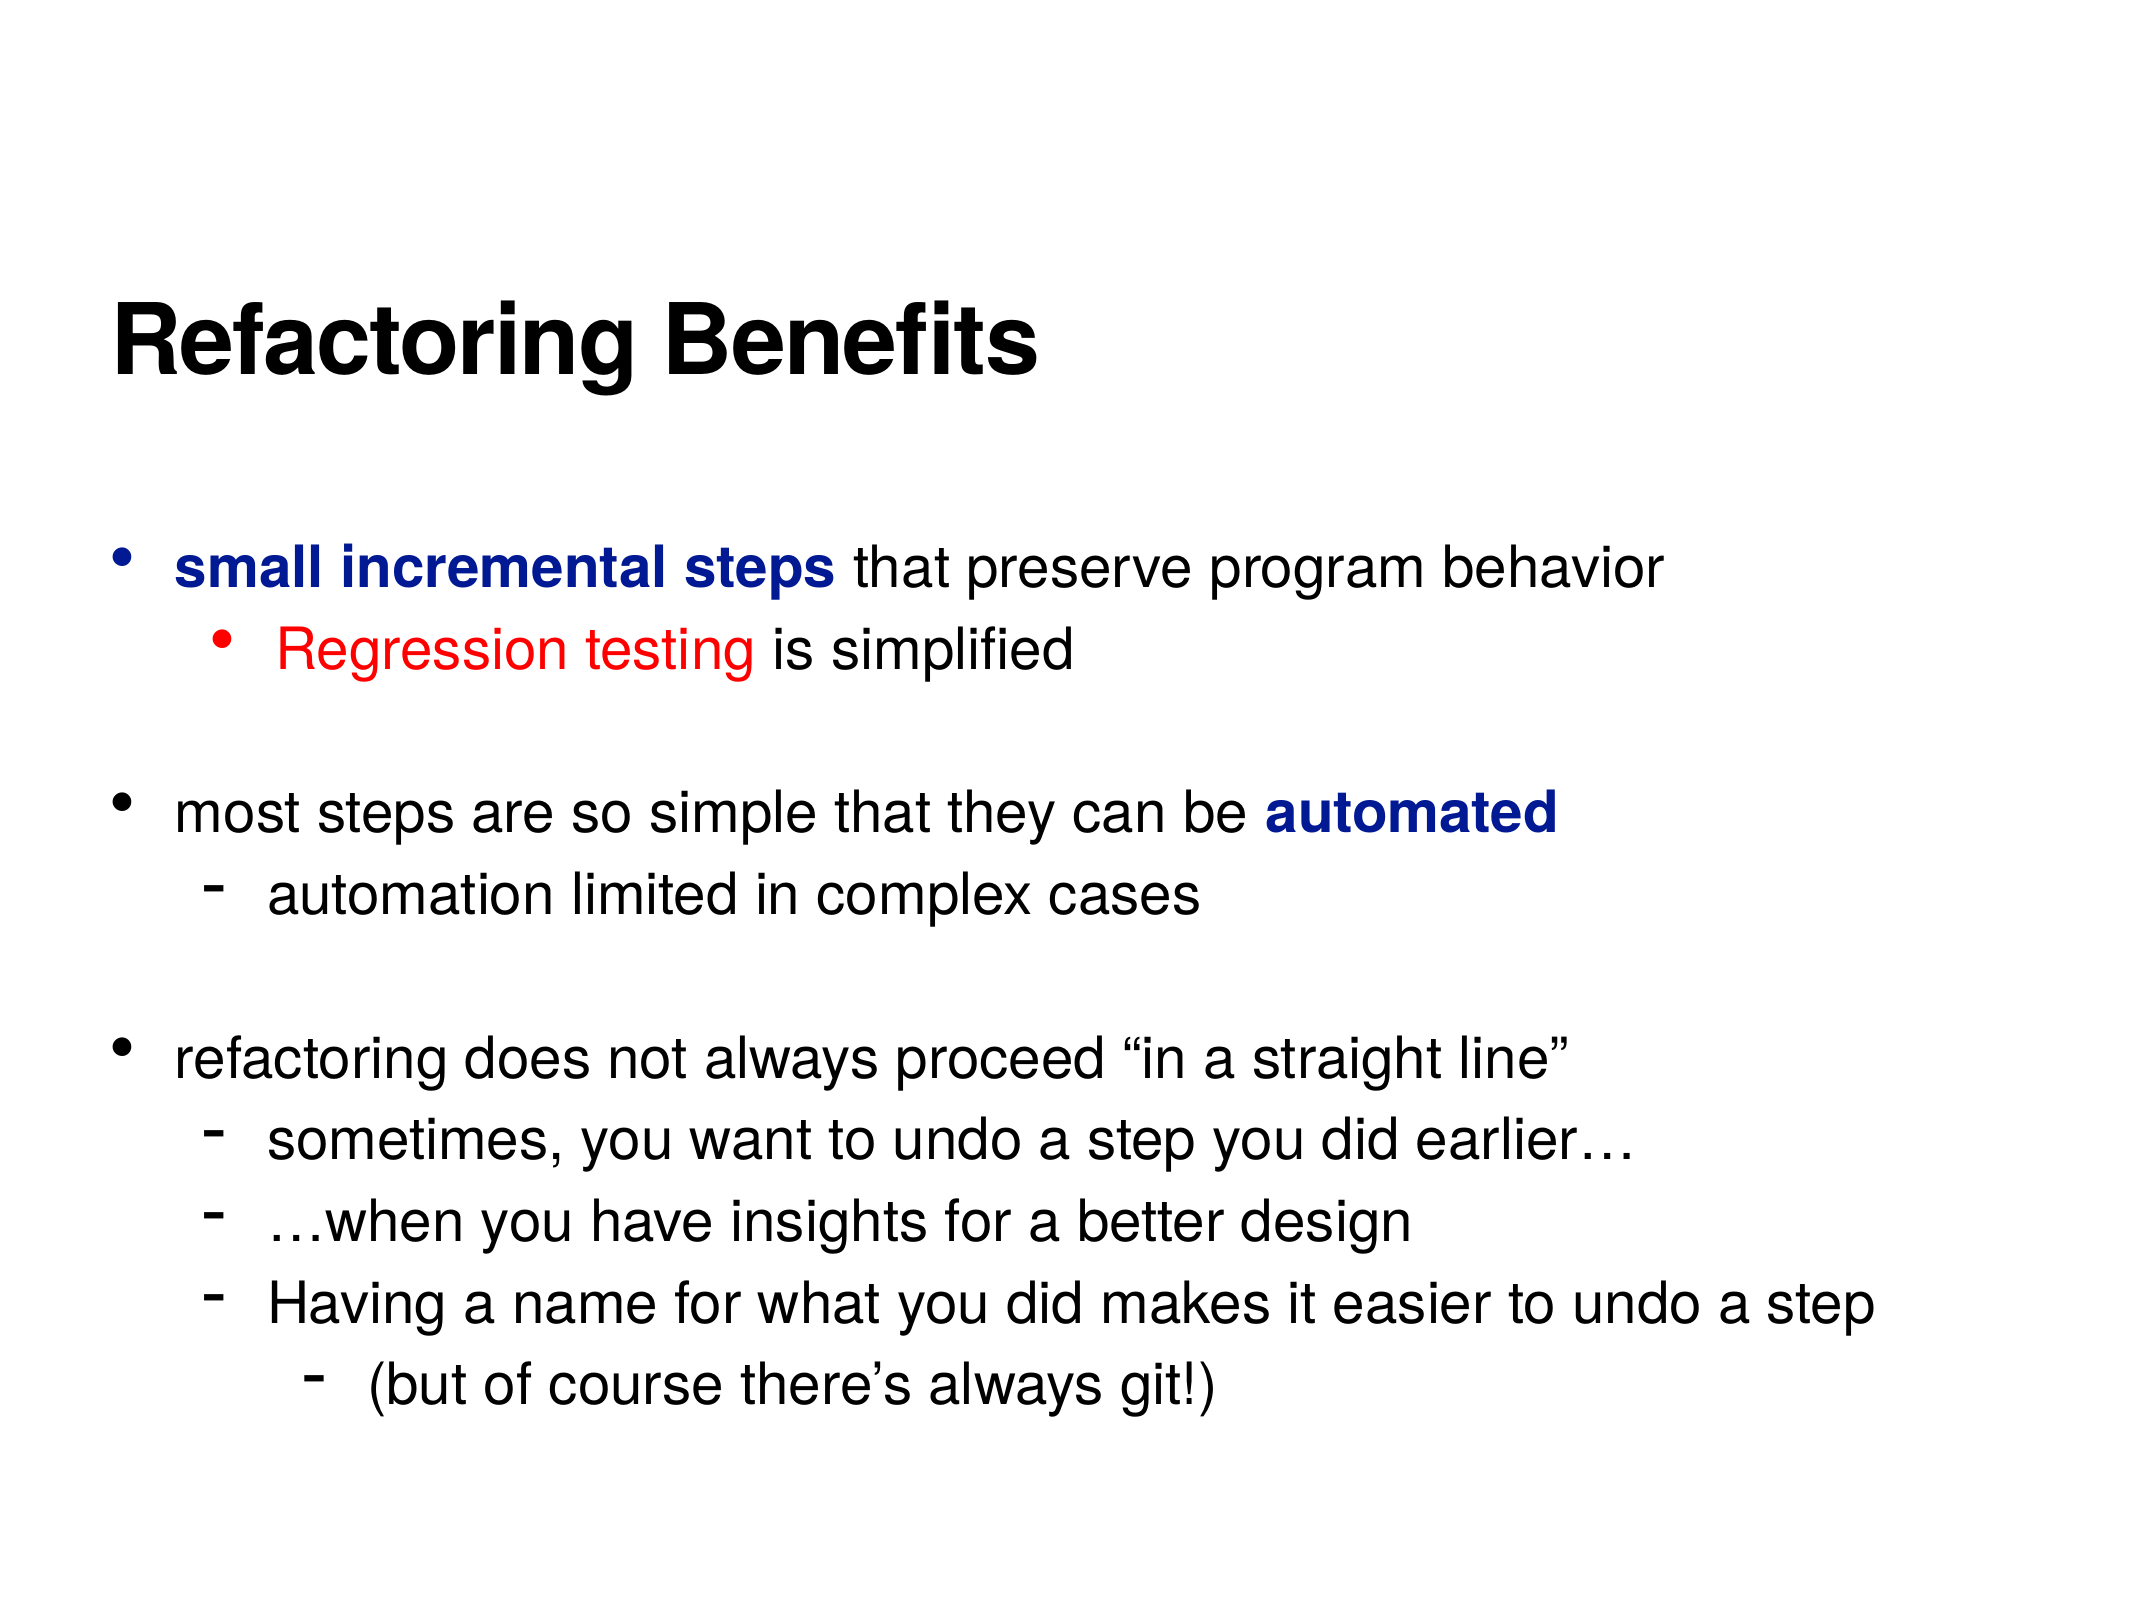

# Refactoring Benefits

small incremental steps that preserve program behavior
Regression testing is simplified

most steps are so simple that they can be automated
automation limited in complex cases

refactoring does not always proceed “in a straight line”
sometimes, you want to undo a step you did earlier…
…when you have insights for a better design
Having a name for what you did makes it easier to undo a step
(but of course there’s always git!)